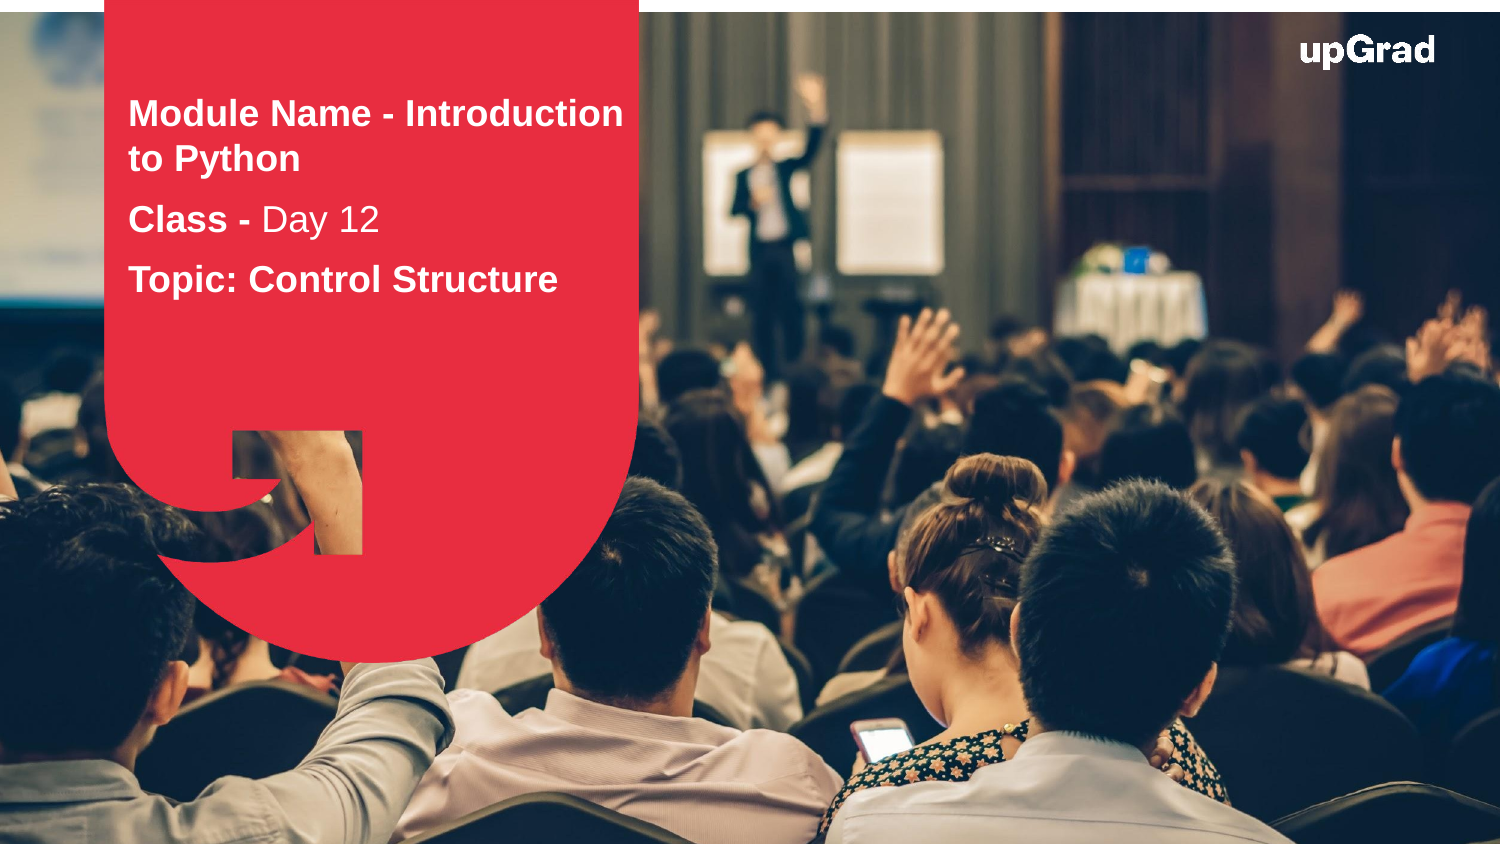

Module Name - Introduction to Python
Class - Day 12
Topic: Control Structure

EditEdit MasterMaster  texttext stylesstyles